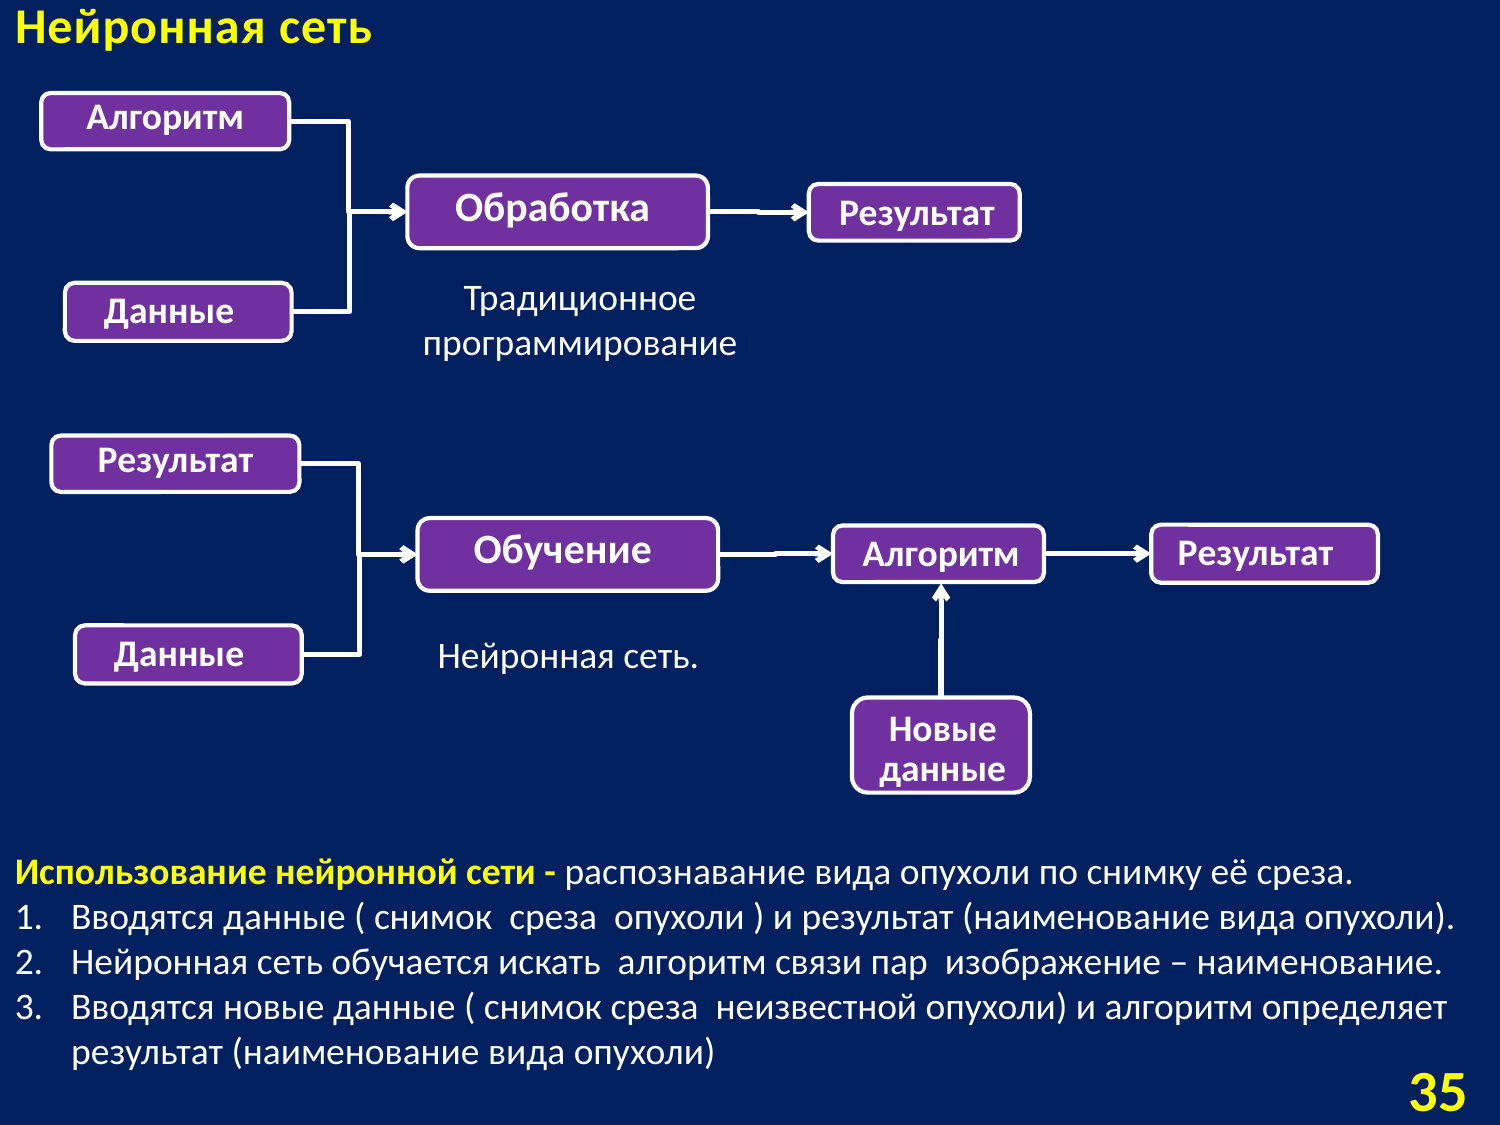

Нейронная сеть
Алгоритм

Обработка
Результат

Традиционное программирование

Данные
Результат

Обучение

Результат
Алгоритм

Нейронная сеть.

Данные

Новые
данные
Использование нейронной сети - распознавание вида опухоли по снимку её среза.
Вводятся данные ( снимок  среза  опухоли ) и результат (наименование вида опухоли).
Нейронная сеть обучается искать  алгоритм связи пар  изображение – наименование.
Вводятся новые данные ( снимок среза  неизвестной опухоли) и алгоритм определяет результат (наименование вида опухоли)
35